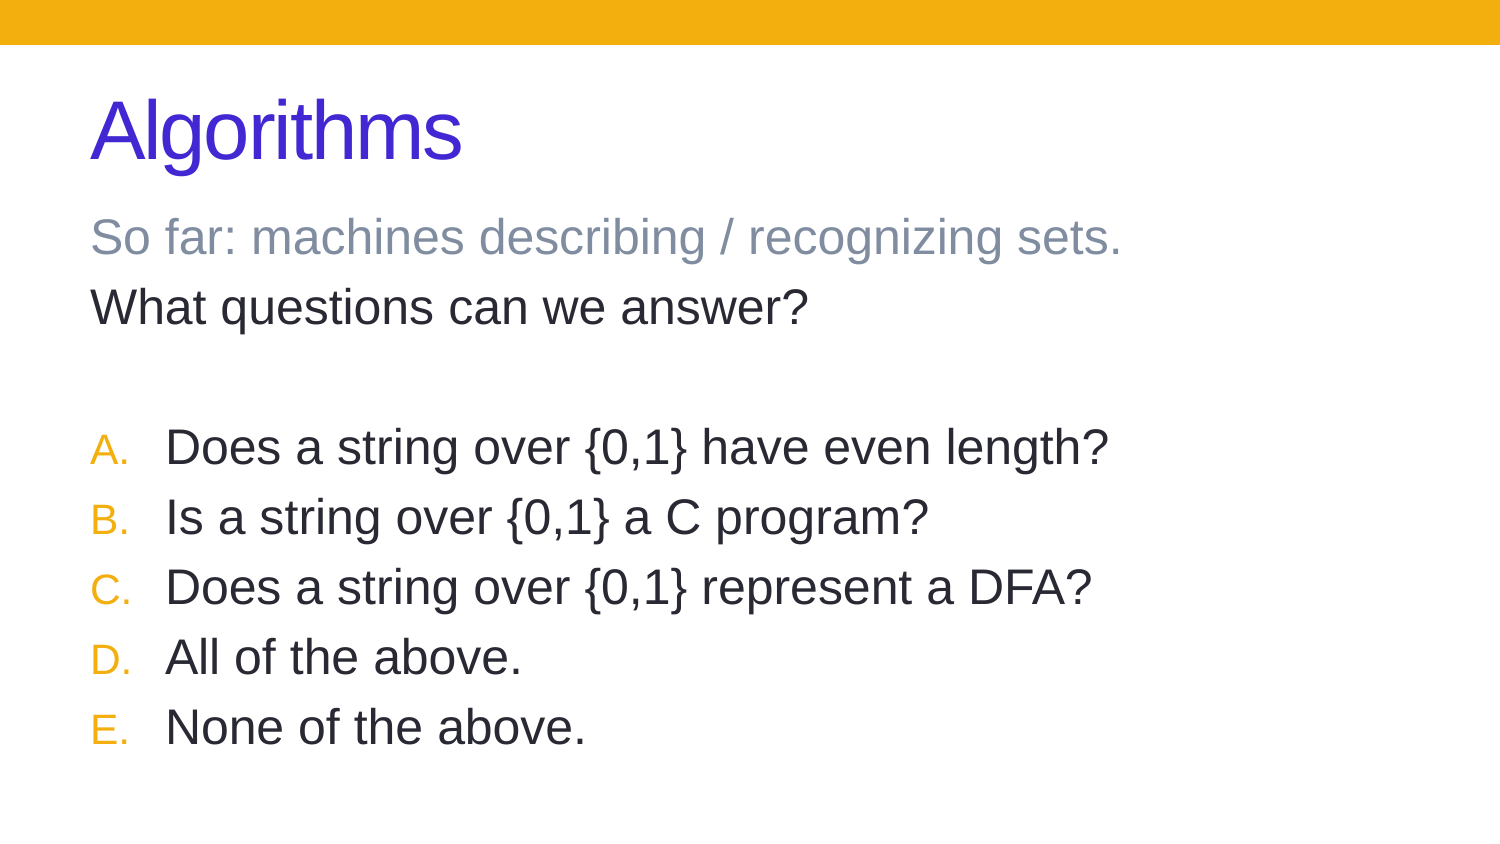

# Algorithms
So far: machines describing / recognizing sets.
What questions can we answer?

Does a string over {0,1} have even length?
Is a string over {0,1} a C program?
Does a string over {0,1} represent a DFA?
All of the above.
None of the above.